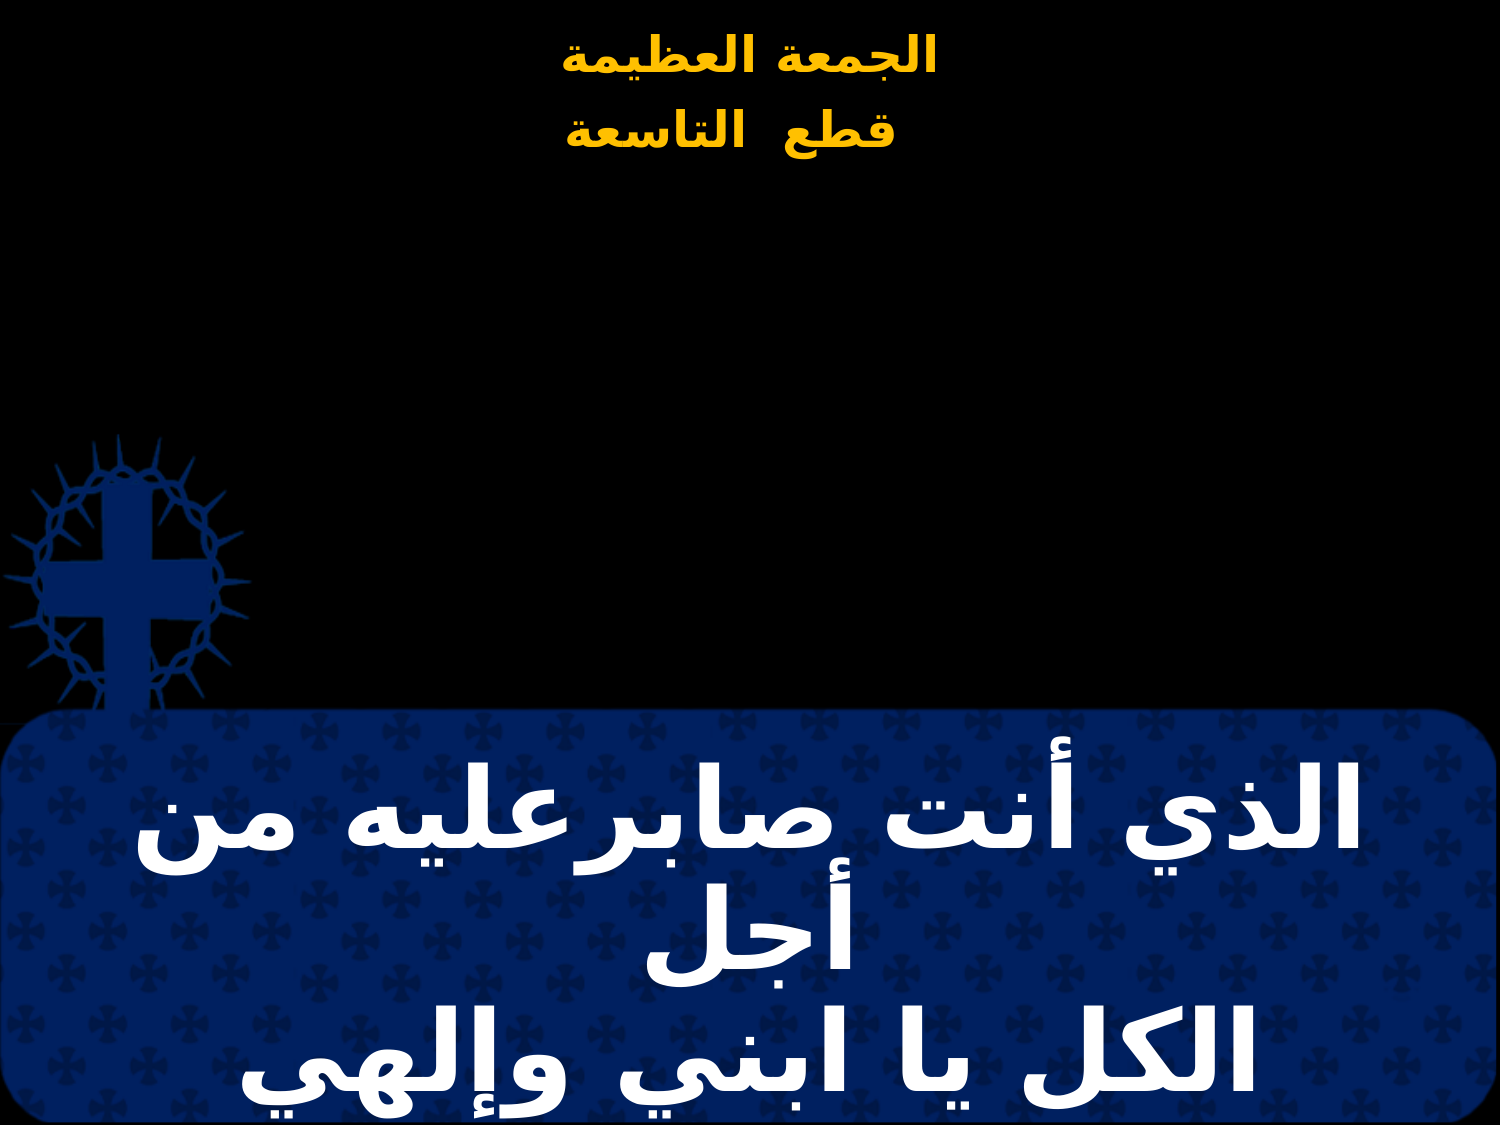

# الذي أنت صابرعليه من أجل الكل يا ابني وإلهي